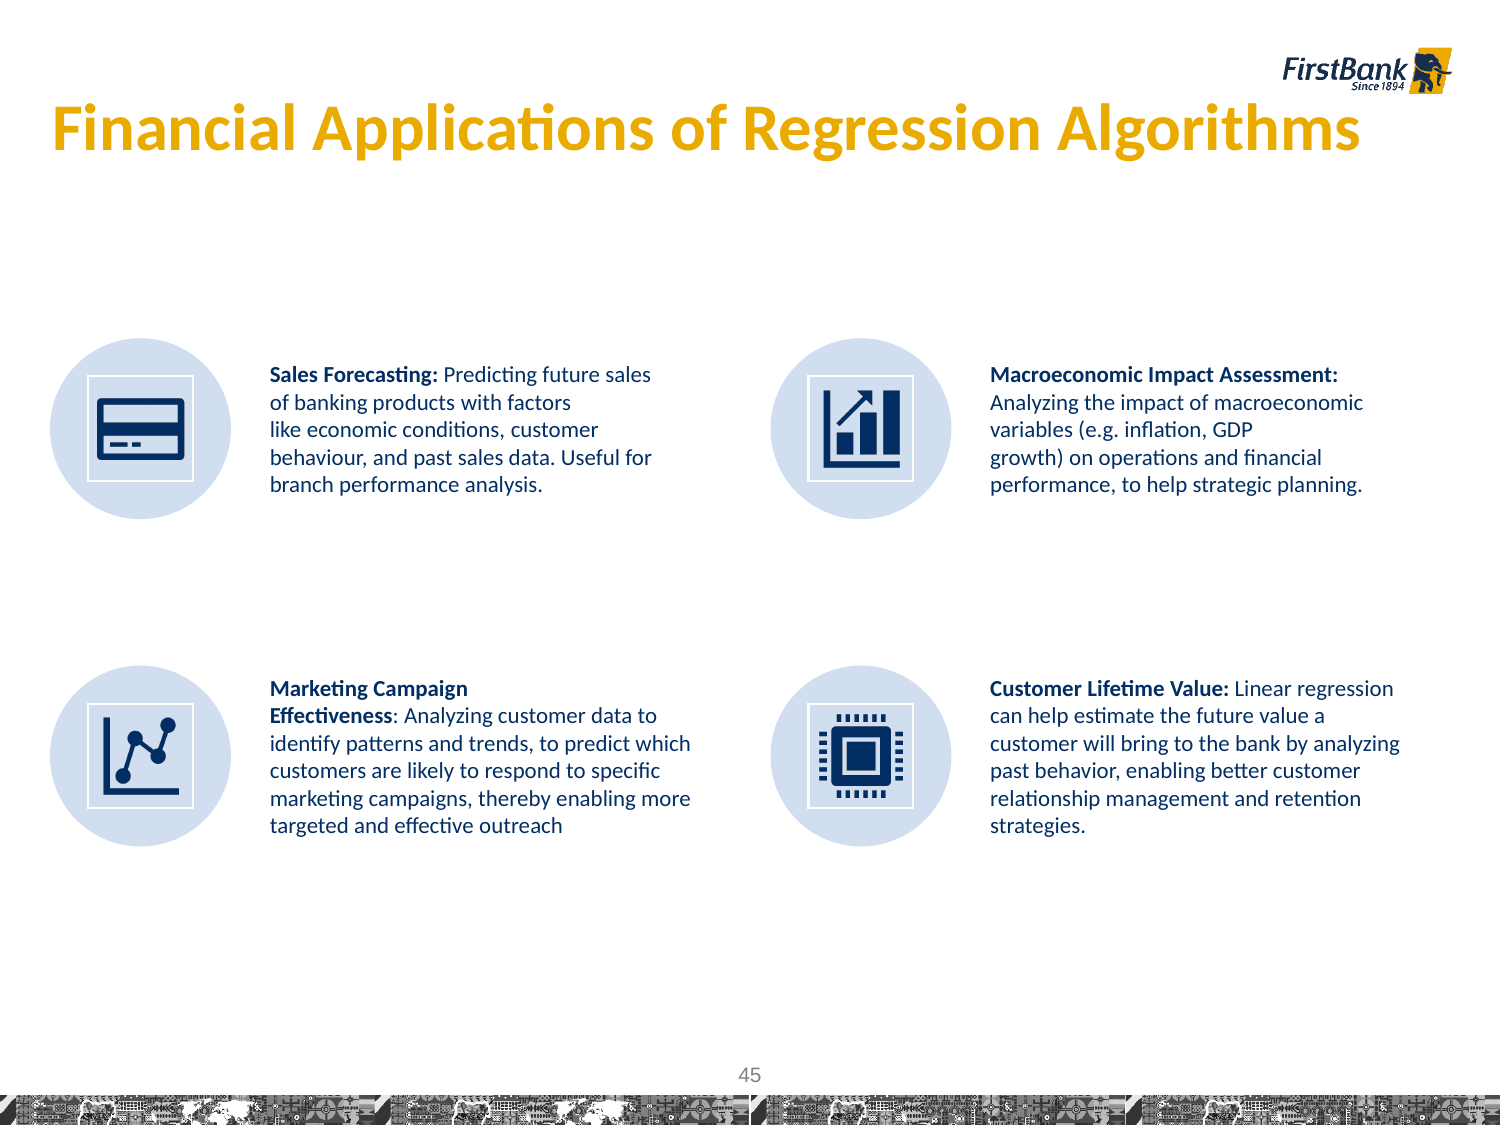

Financial Applications of Regression Algorithms
Sales Forecasting: Predicting future sales of banking products with factors like economic conditions, customer behaviour, and past sales data. Useful for branch performance analysis.
Macroeconomic Impact Assessment: Analyzing the impact of macroeconomic variables (e.g. inflation, GDP growth) on operations and financial performance, to help strategic planning.
Marketing Campaign Effectiveness: Analyzing customer data to identify patterns and trends, to predict which customers are likely to respond to specific marketing campaigns, thereby enabling more targeted and effective outreach
Customer Lifetime Value: Linear regression can help estimate the future value a customer will bring to the bank by analyzing past behavior, enabling better customer relationship management and retention strategies.
45